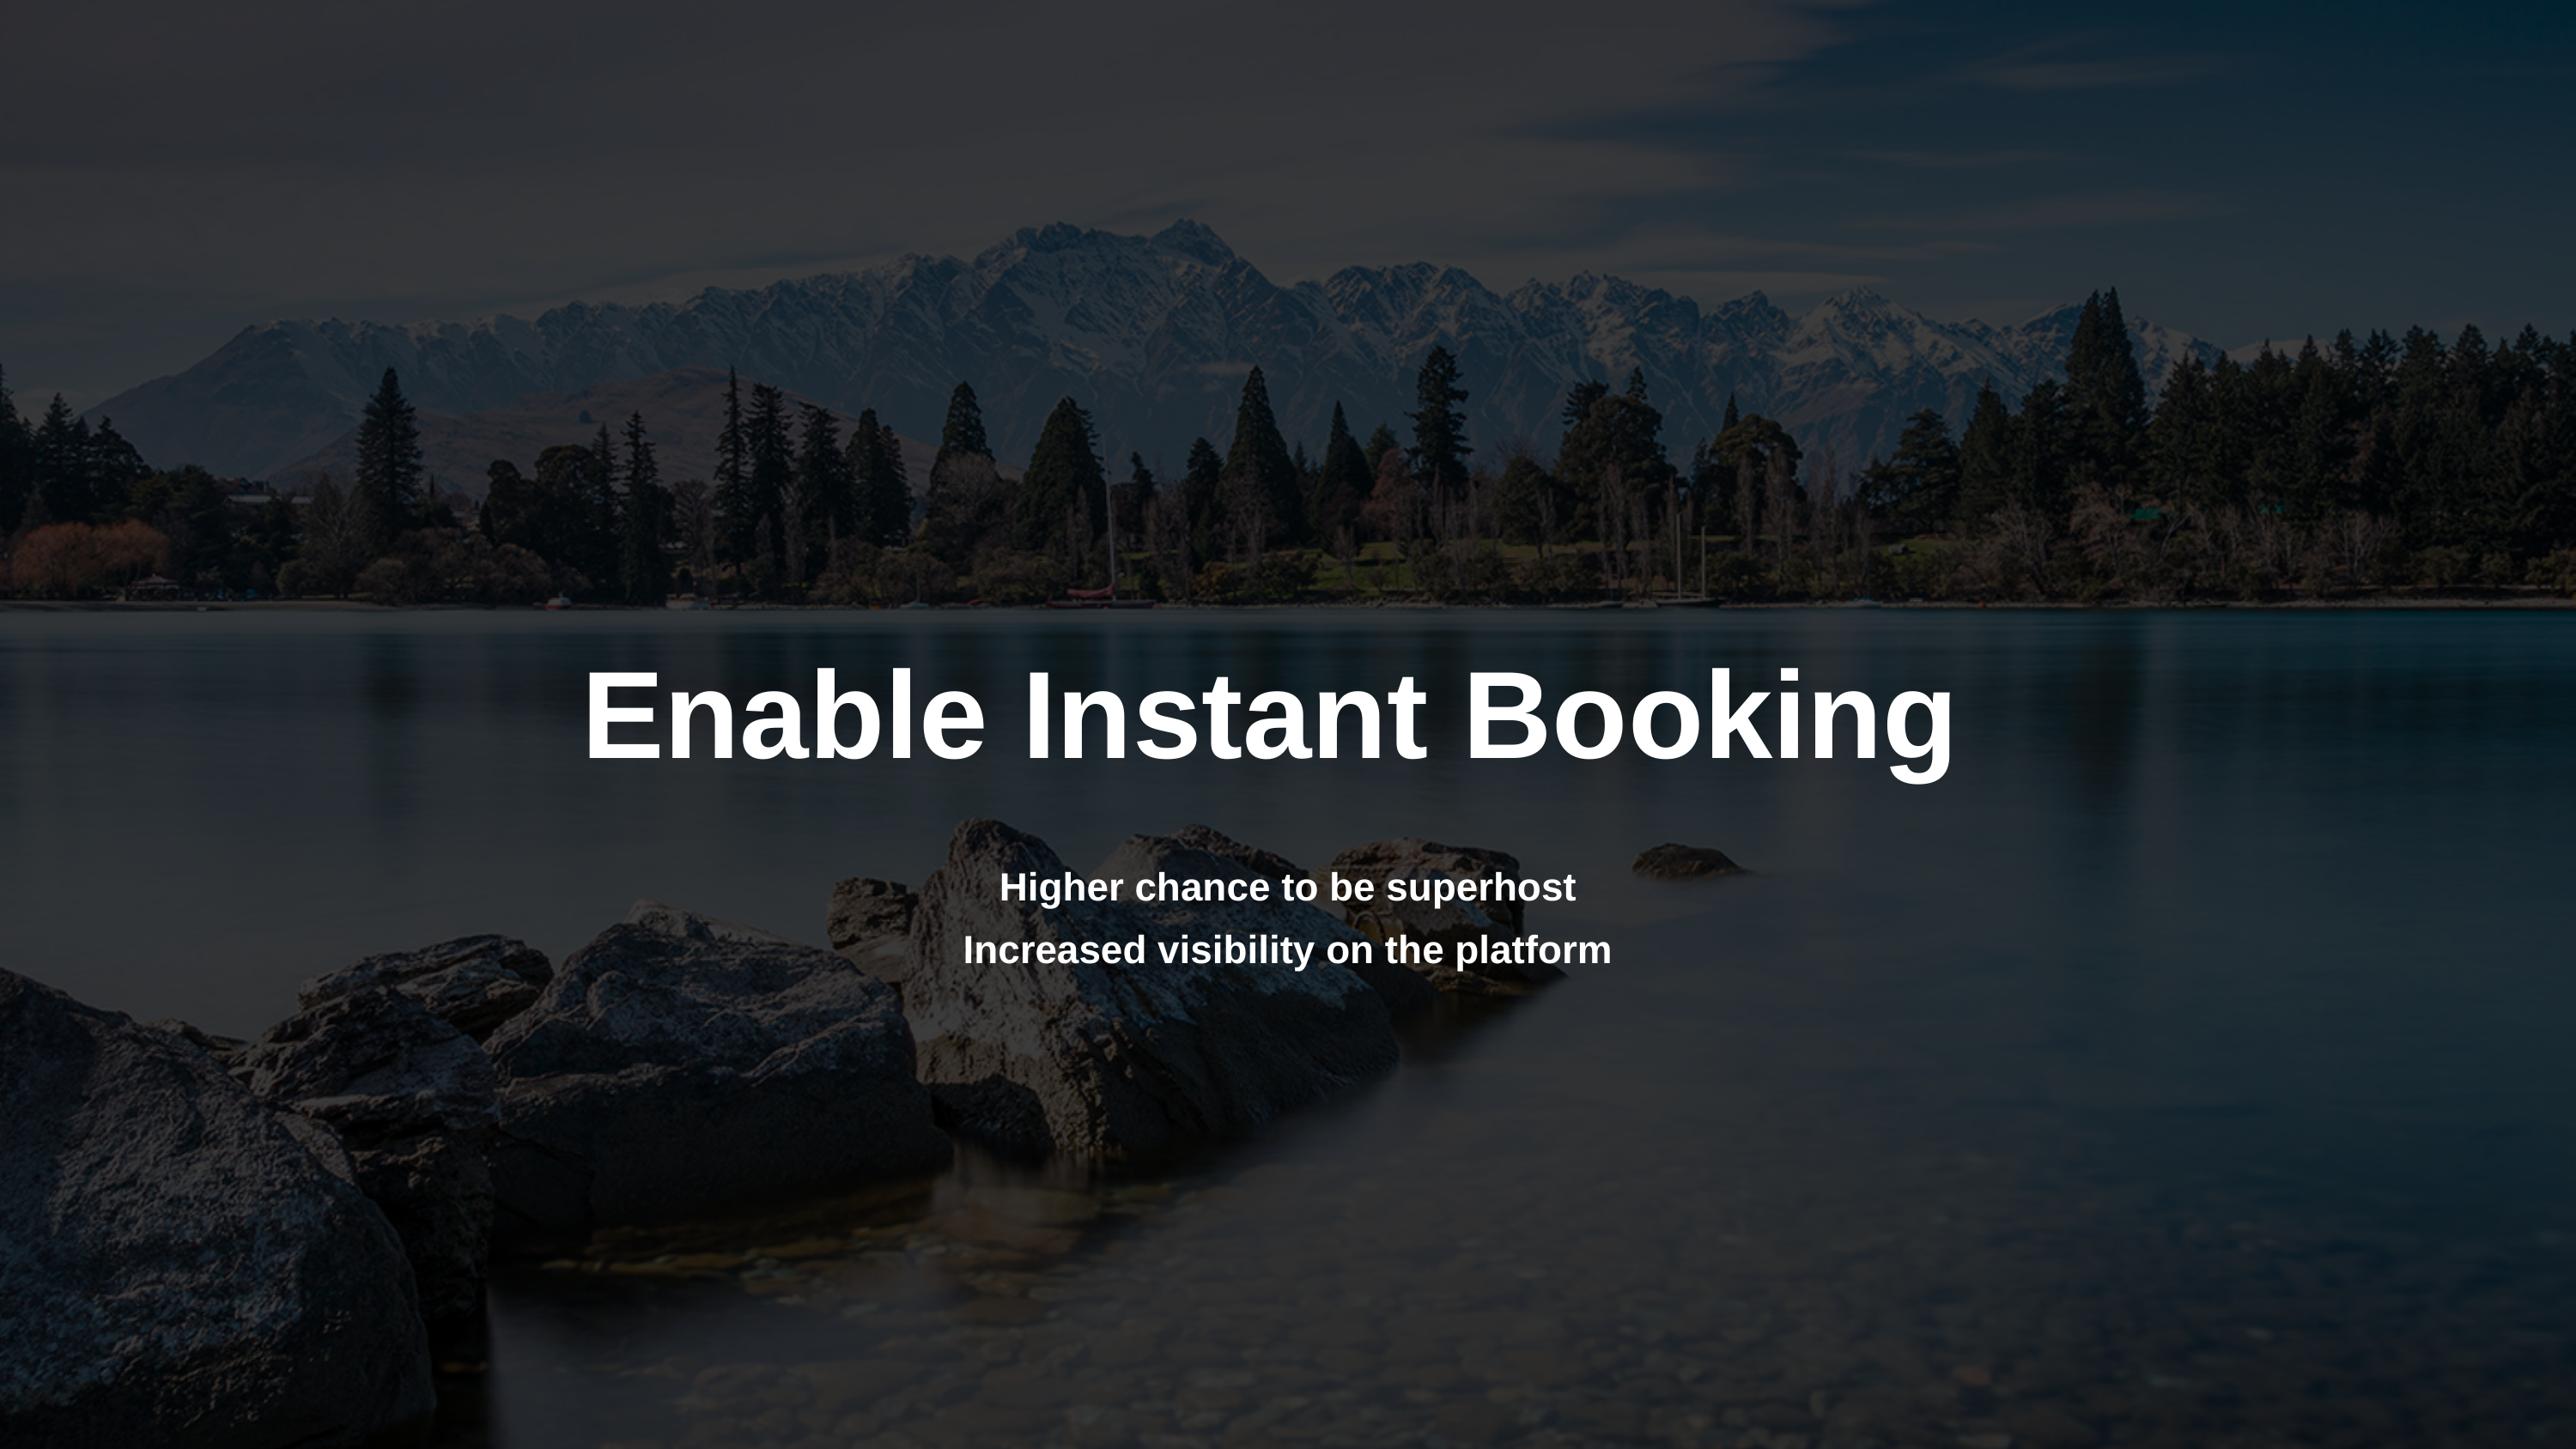

Enable Instant Booking
Higher chance to be superhost
Increased visibility on the platform